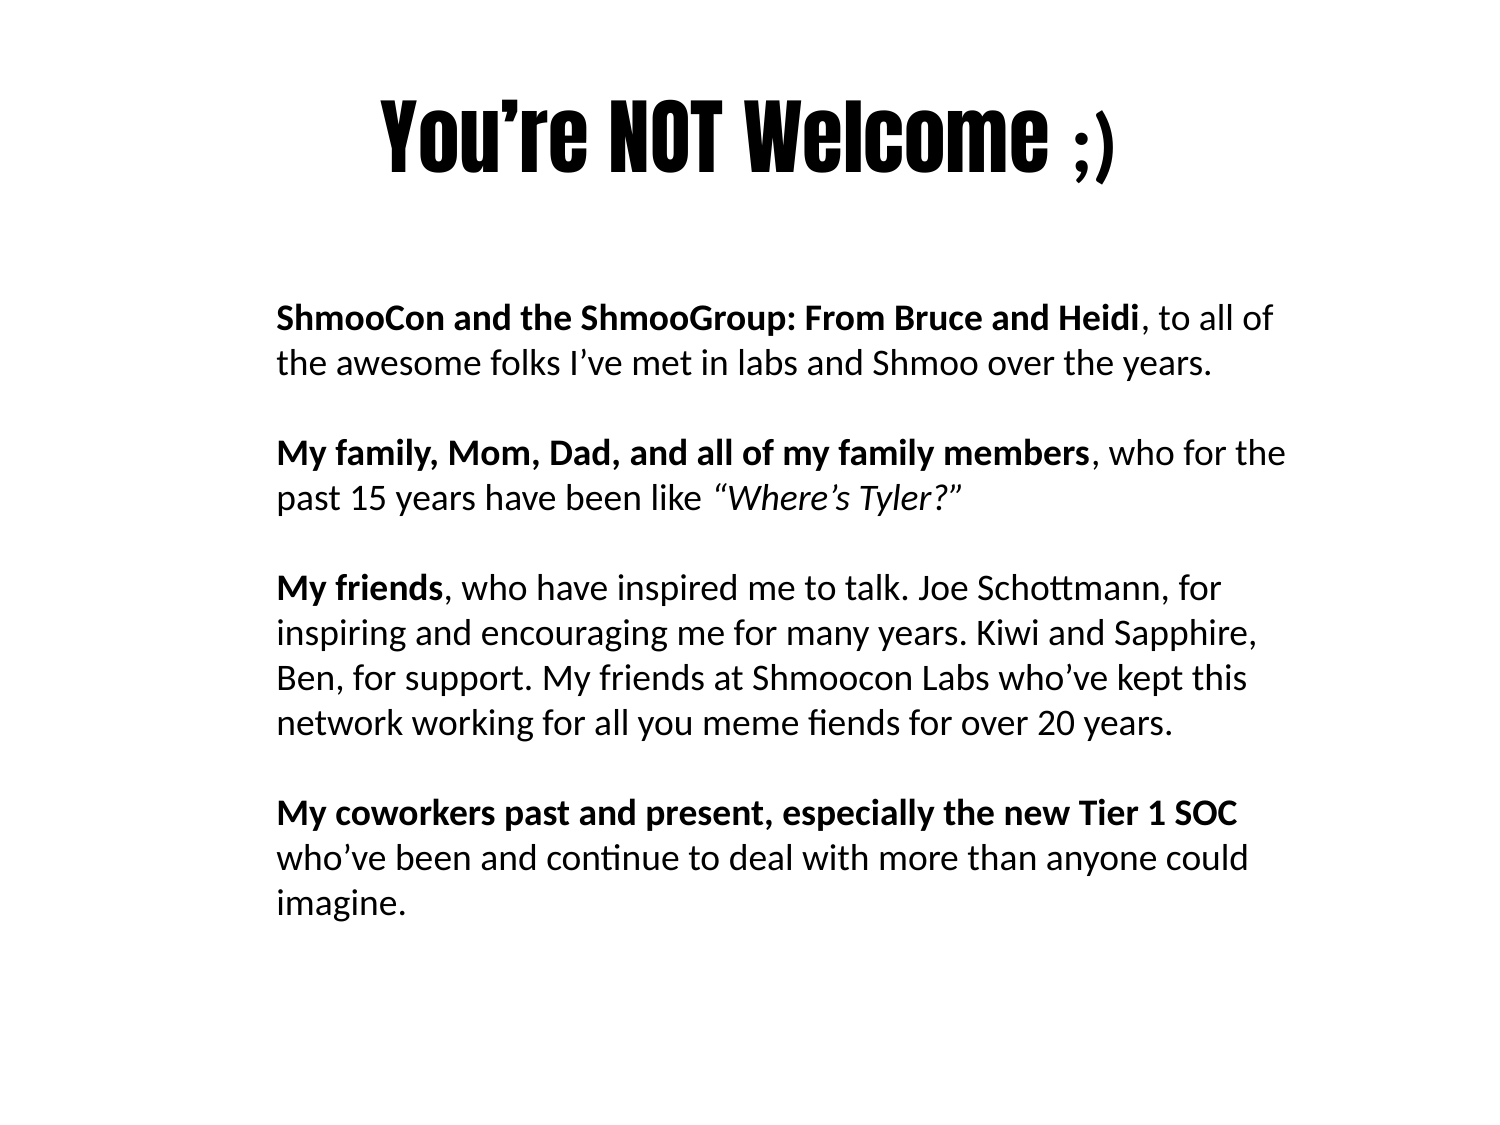

# You’re NOT Welcome ;)
ShmooCon and the ShmooGroup: From Bruce and Heidi, to all of the awesome folks I’ve met in labs and Shmoo over the years.

My family, Mom, Dad, and all of my family members, who for the past 15 years have been like “Where’s Tyler?”

My friends, who have inspired me to talk. Joe Schottmann, for  inspiring and encouraging me for many years. Kiwi and Sapphire, Ben, for support. My friends at Shmoocon Labs who’ve kept this network working for all you meme fiends for over 20 years.

My coworkers past and present, especially the new Tier 1 SOC who’ve been and continue to deal with more than anyone could imagine.